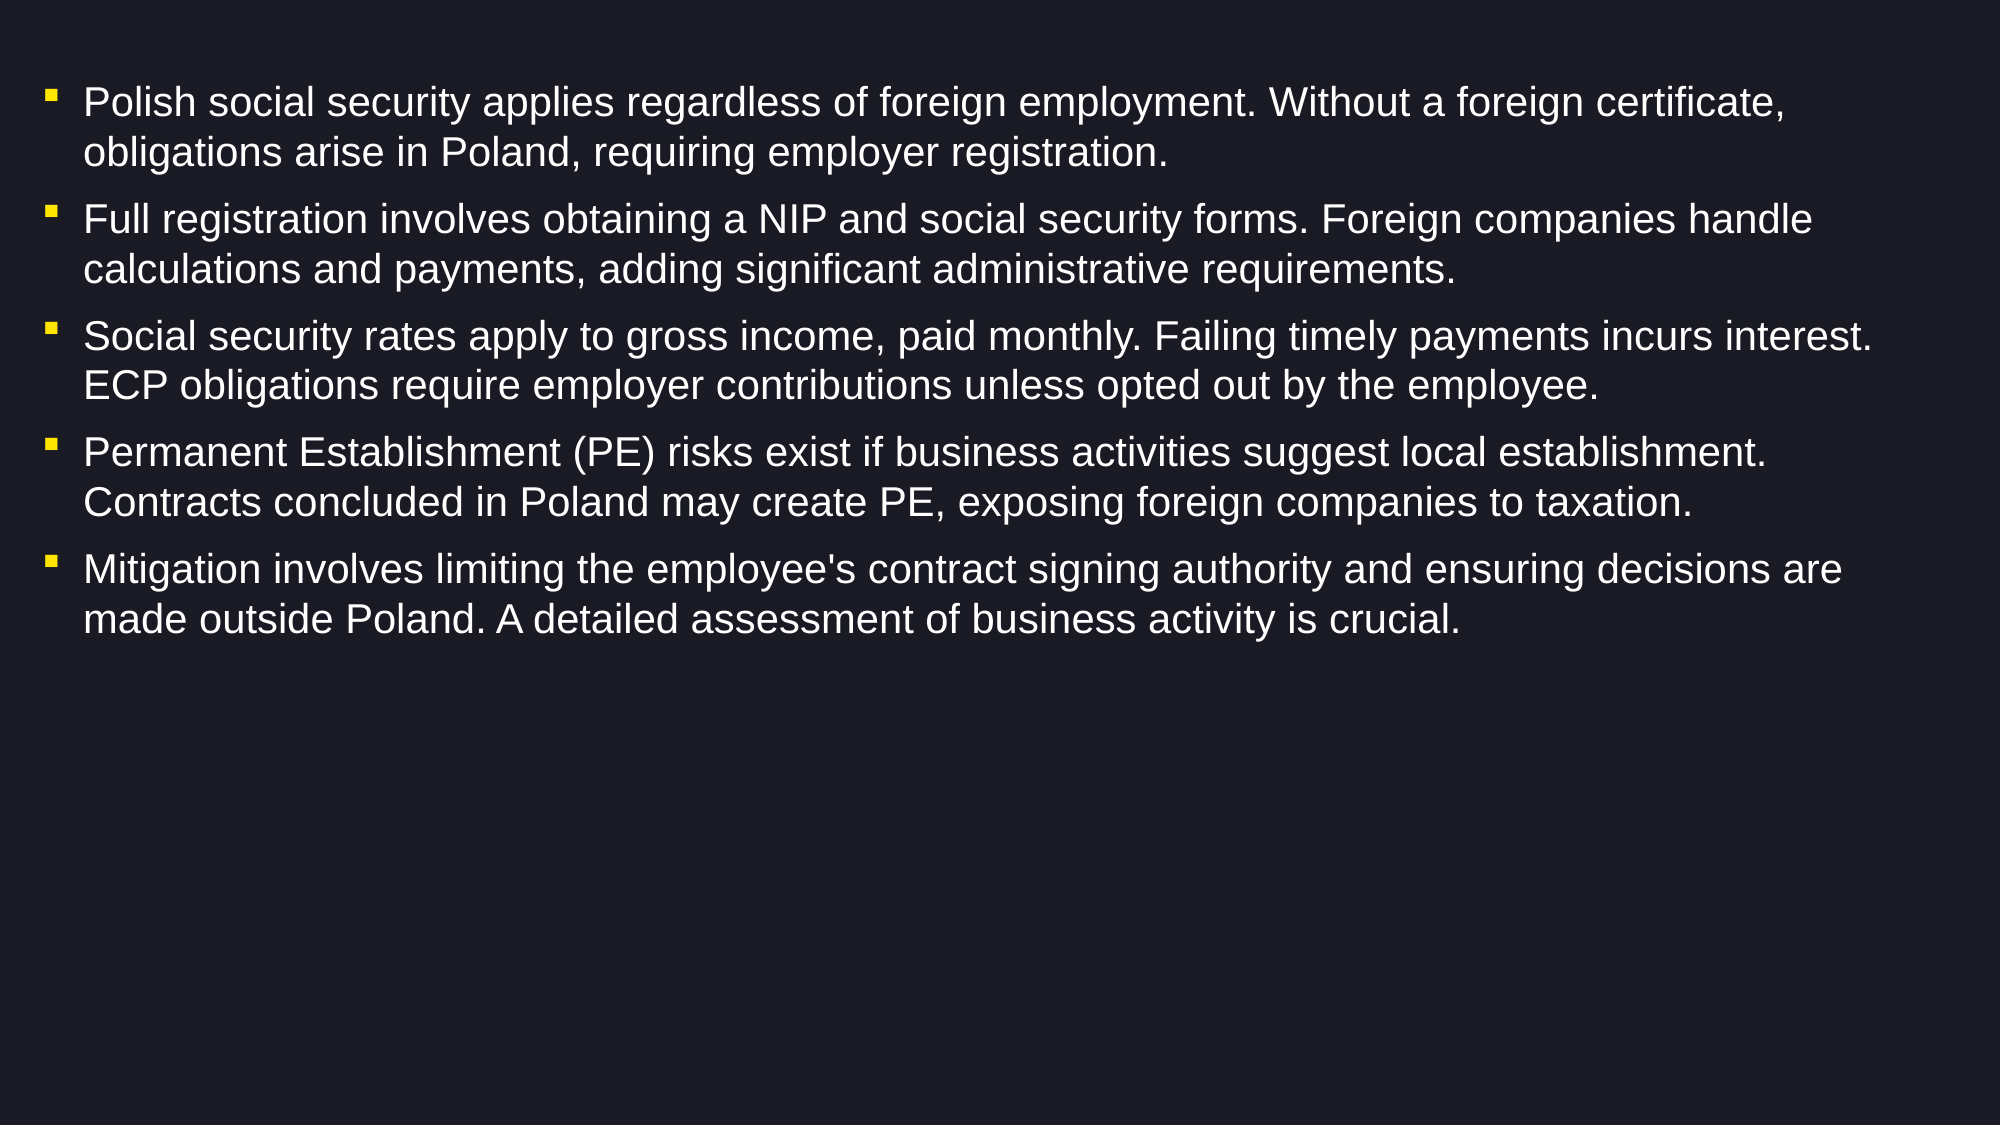

Polish social security applies regardless of foreign employment. Without a foreign certificate, obligations arise in Poland, requiring employer registration.
Full registration involves obtaining a NIP and social security forms. Foreign companies handle calculations and payments, adding significant administrative requirements.
Social security rates apply to gross income, paid monthly. Failing timely payments incurs interest. ECP obligations require employer contributions unless opted out by the employee.
Permanent Establishment (PE) risks exist if business activities suggest local establishment. Contracts concluded in Poland may create PE, exposing foreign companies to taxation.
Mitigation involves limiting the employee's contract signing authority and ensuring decisions are made outside Poland. A detailed assessment of business activity is crucial.